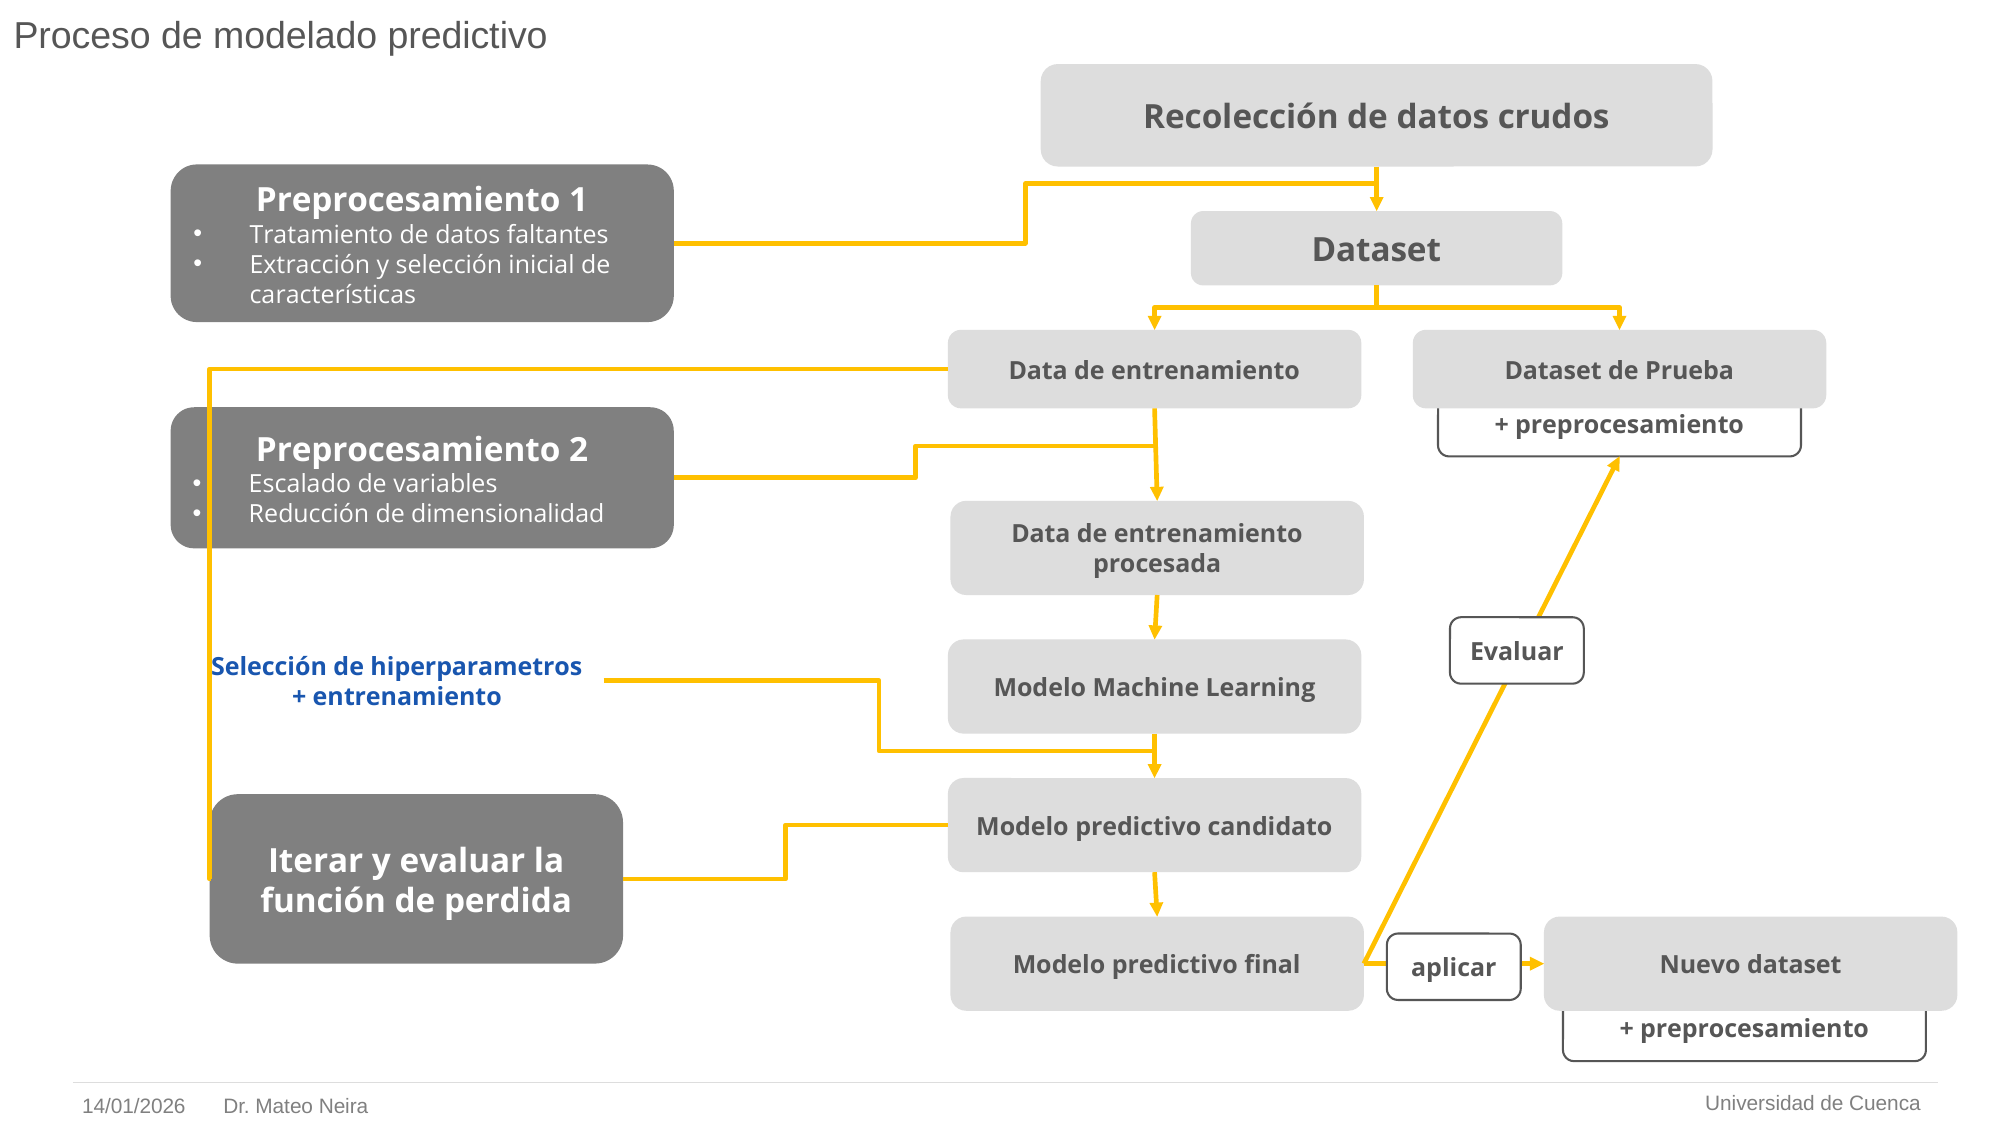

# Proceso de modelado predictivo
Recolección de datos crudos
Preprocesamiento 1
Tratamiento de datos faltantes
Extracción y selección inicial de características
Dataset
Data de entrenamiento
Dataset de Prueba
+ preprocesamiento
Preprocesamiento 2
Escalado de variables
Reducción de dimensionalidad
Data de entrenamiento procesada
Modelo Machine Learning
Selección de hiperparametros + entrenamiento
Modelo predictivo candidato
Iterar y evaluar la función de perdida
Modelo predictivo final
Nuevo dataset
+ preprocesamiento
Evaluar
aplicar